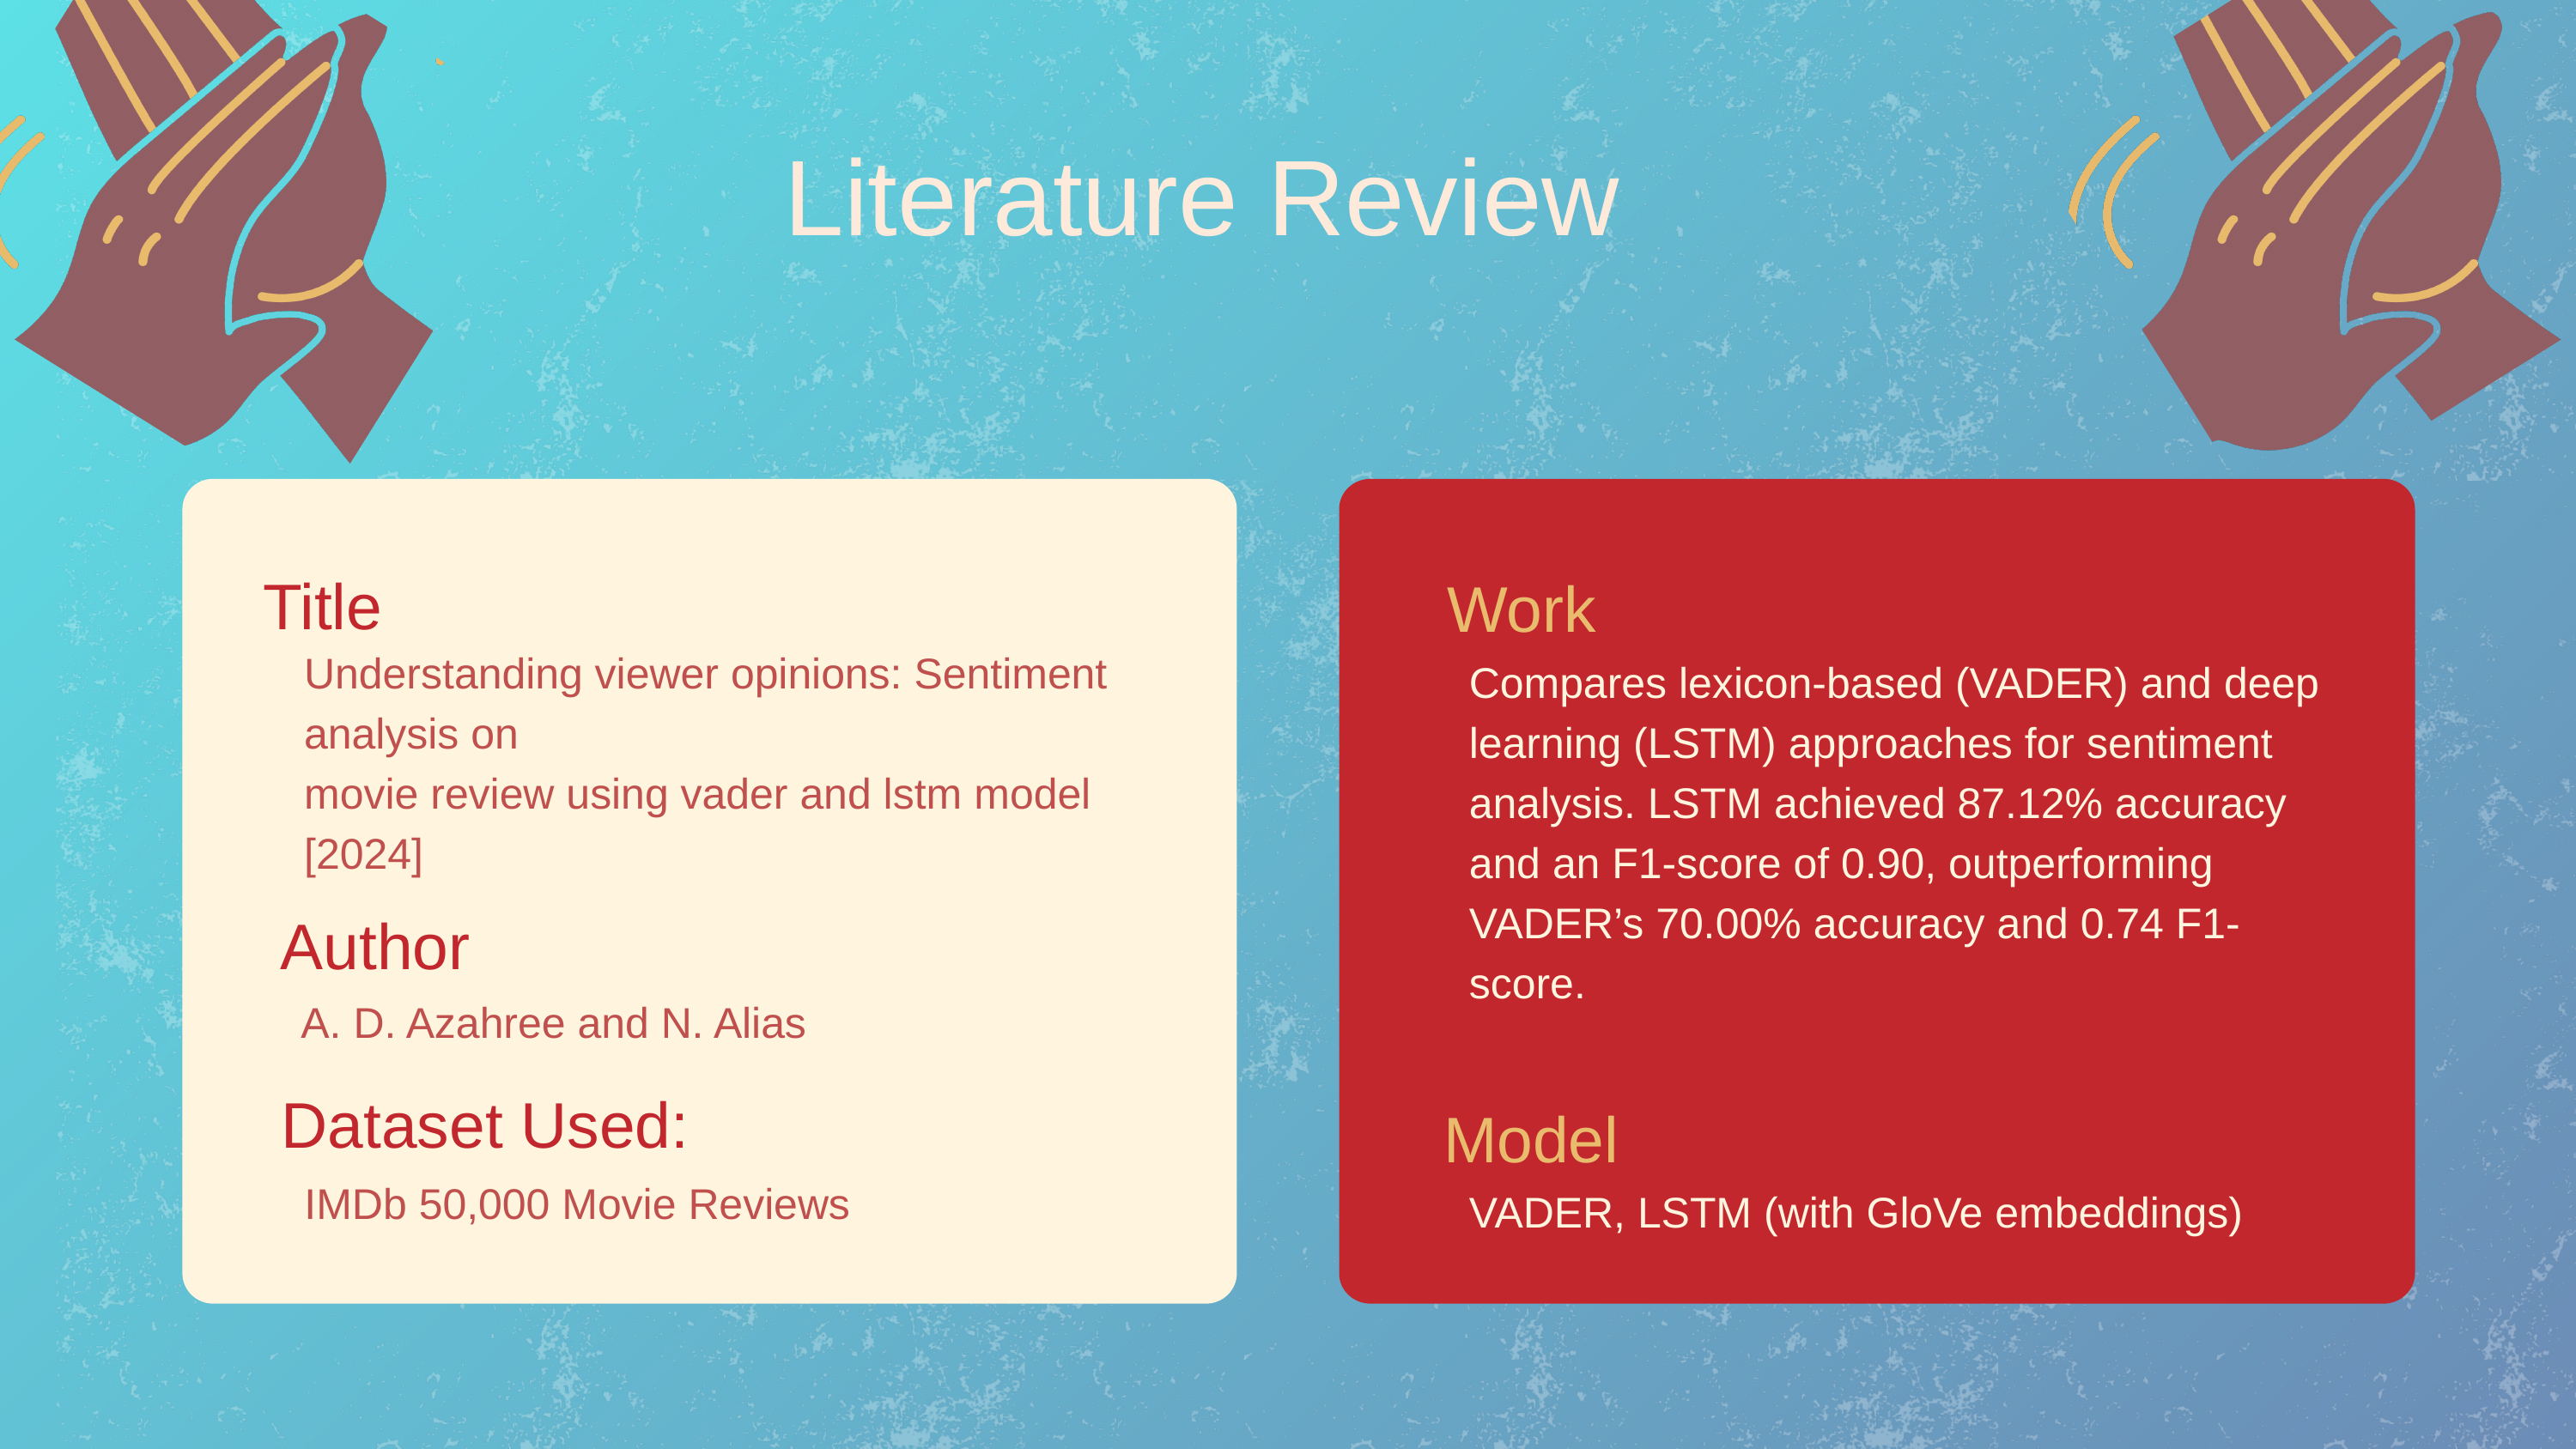

Literature Review

 Title
Work
Understanding viewer opinions: Sentiment analysis on
movie review using vader and lstm model [2024]
Compares lexicon-based (VADER) and deep learning (LSTM) approaches for sentiment analysis. LSTM achieved 87.12% accuracy and an F1-score of 0.90, outperforming VADER’s 70.00% accuracy and 0.74 F1-score.

Author
A. D. Azahree and N. Alias
 Dataset Used:
Model
IMDb 50,000 Movie Reviews
VADER, LSTM (with GloVe embeddings)